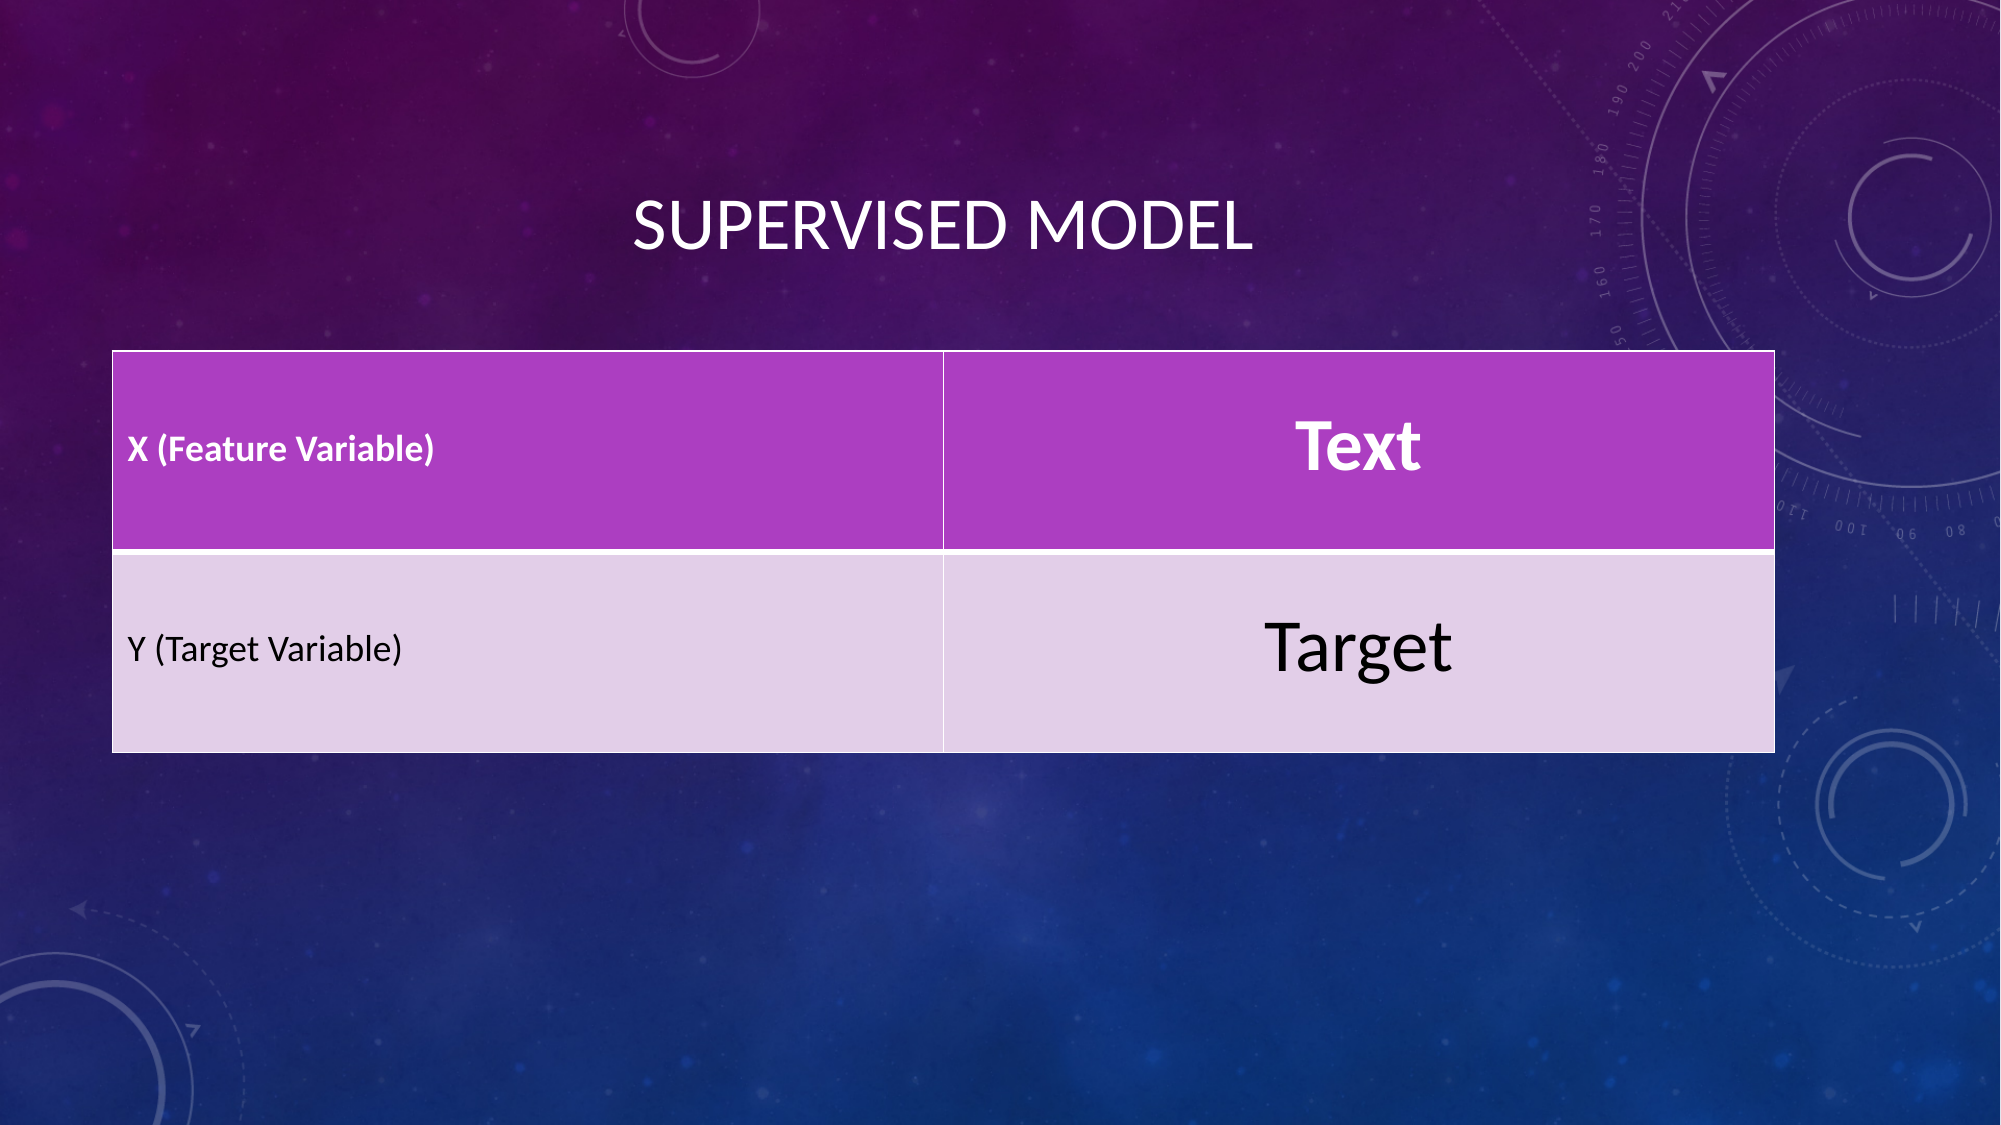

# Supervised model
| X (Feature Variable) | Text |
| --- | --- |
| Y (Target Variable) | Target |